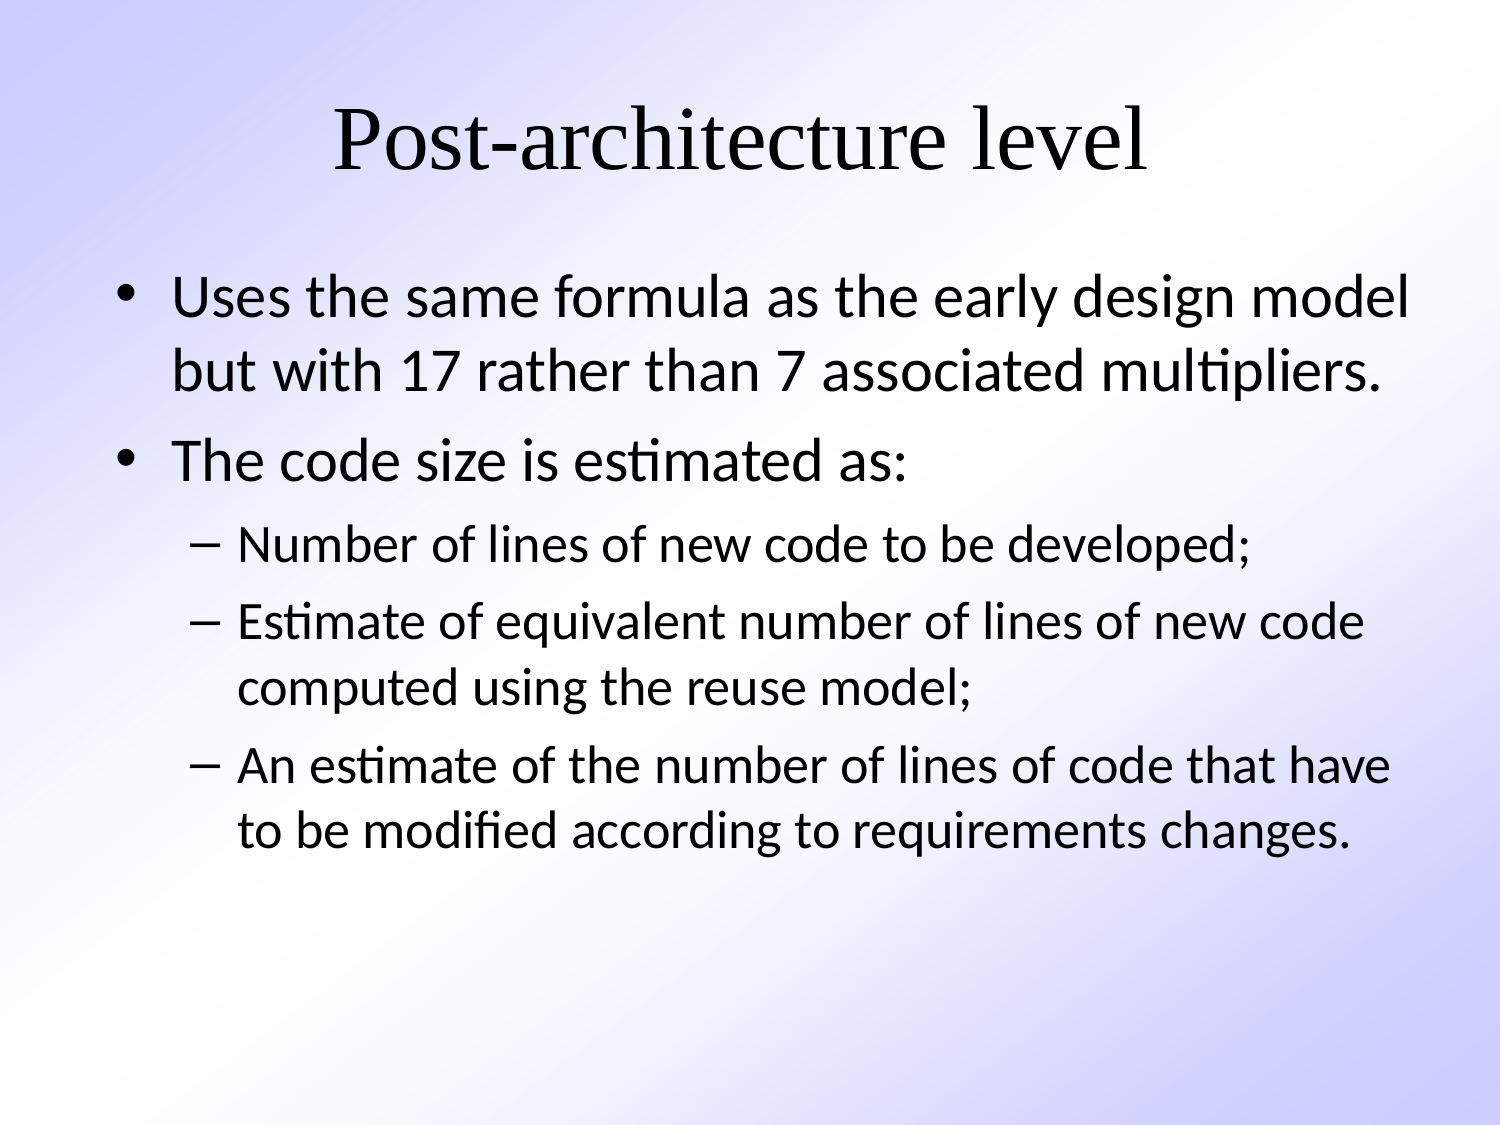

# Post-architecture level
Uses the same formula as the early design model  but with 17 rather than 7 associated multipliers.
The code size is estimated as:
Number of lines of new code to be developed;
Estimate of equivalent number of lines of new code  computed using the reuse model;
An estimate of the number of lines of code that have  to be modified according to requirements changes.